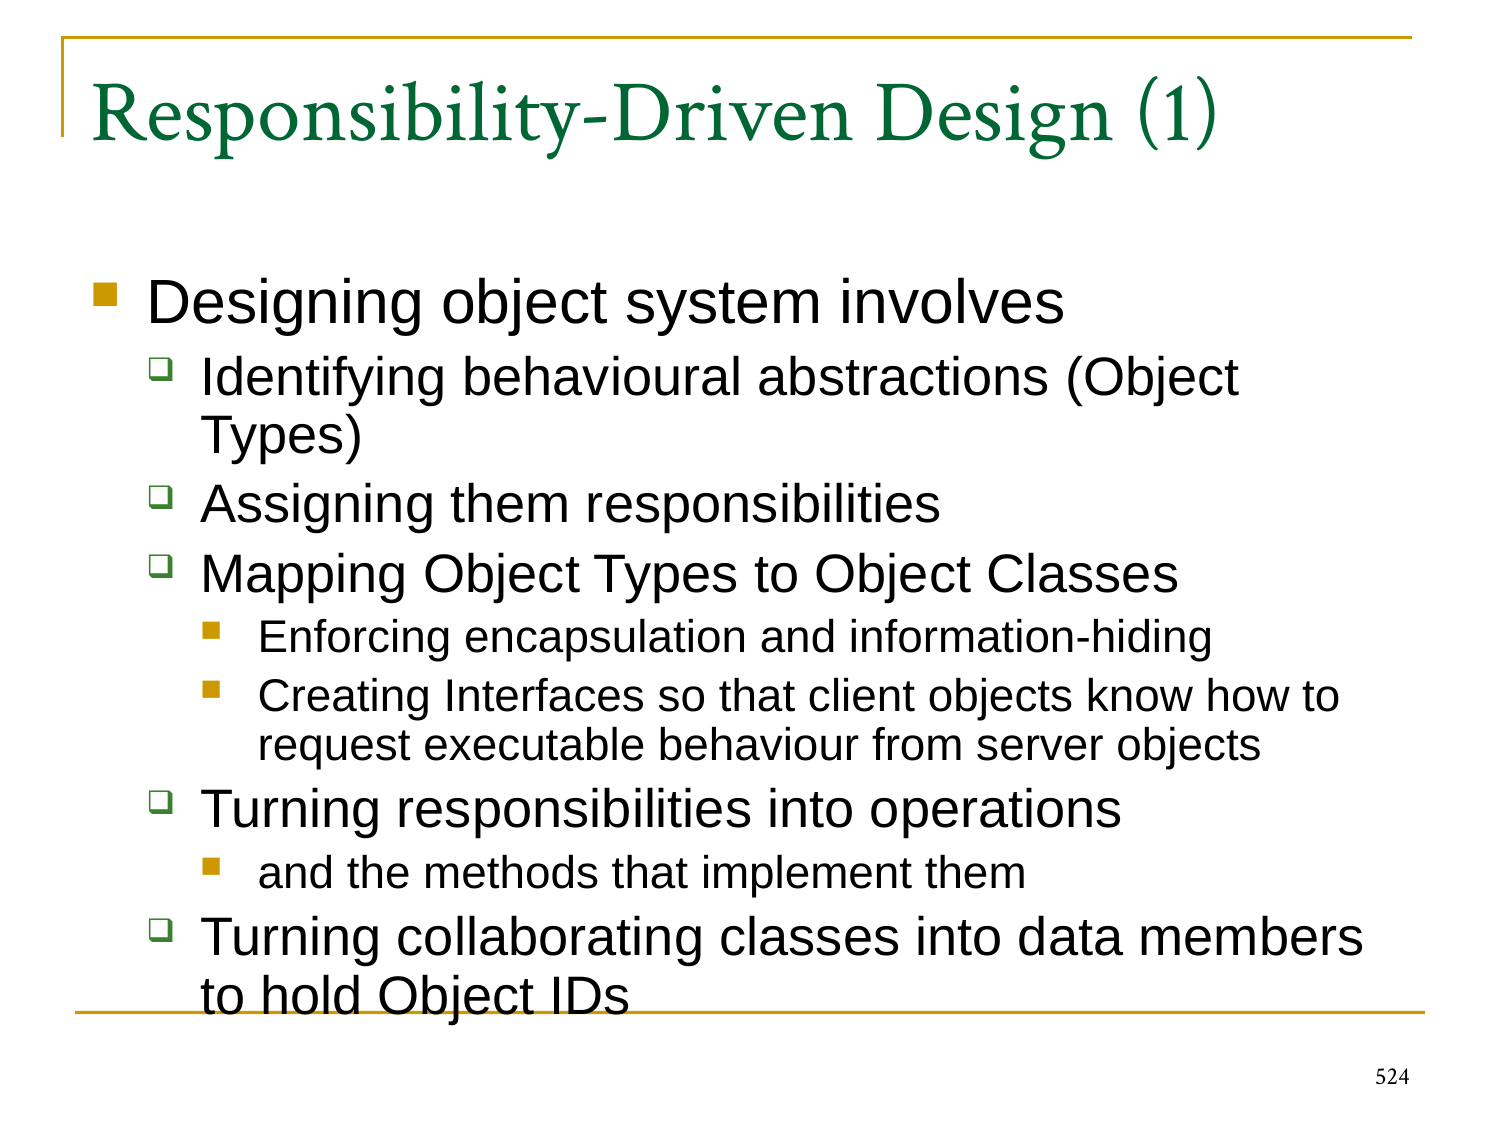

# Responsibility-Driven Design (1)
Designing object system involves
Identifying behavioural abstractions (Object Types)
Assigning them responsibilities
Mapping Object Types to Object Classes
Enforcing encapsulation and information-hiding
Creating Interfaces so that client objects know how to  request executable behaviour from server objects
Turning responsibilities into operations
and the methods that implement them
Turning collaborating classes into data members to hold Object IDs
524